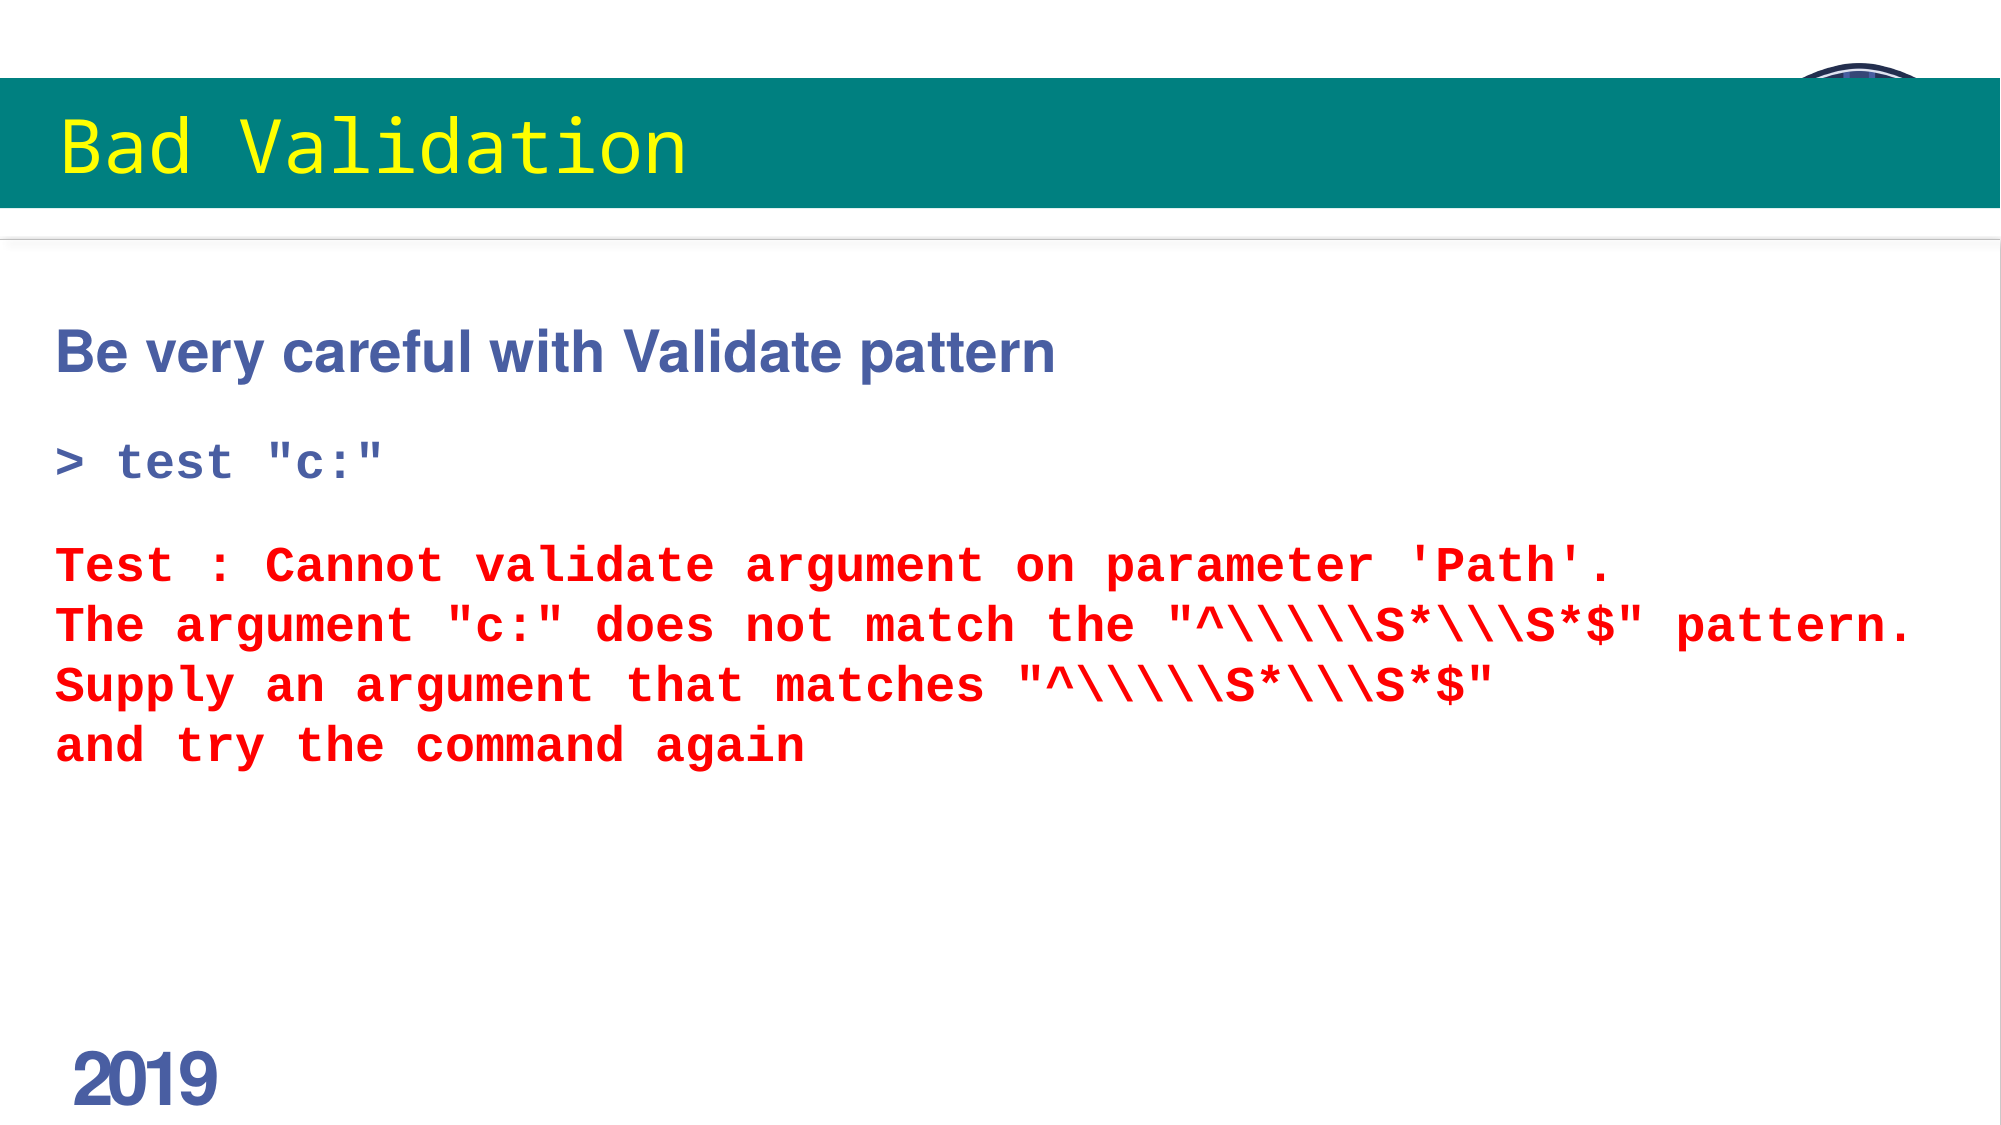

# Bad Validation
Be very careful with Validate pattern
> test "c:"
Test : Cannot validate argument on parameter 'Path'.
The argument "c:" does not match the "^\\\\\S*\\\S*$" pattern. Supply an argument that matches "^\\\\\S*\\\S*$"
and try the command again